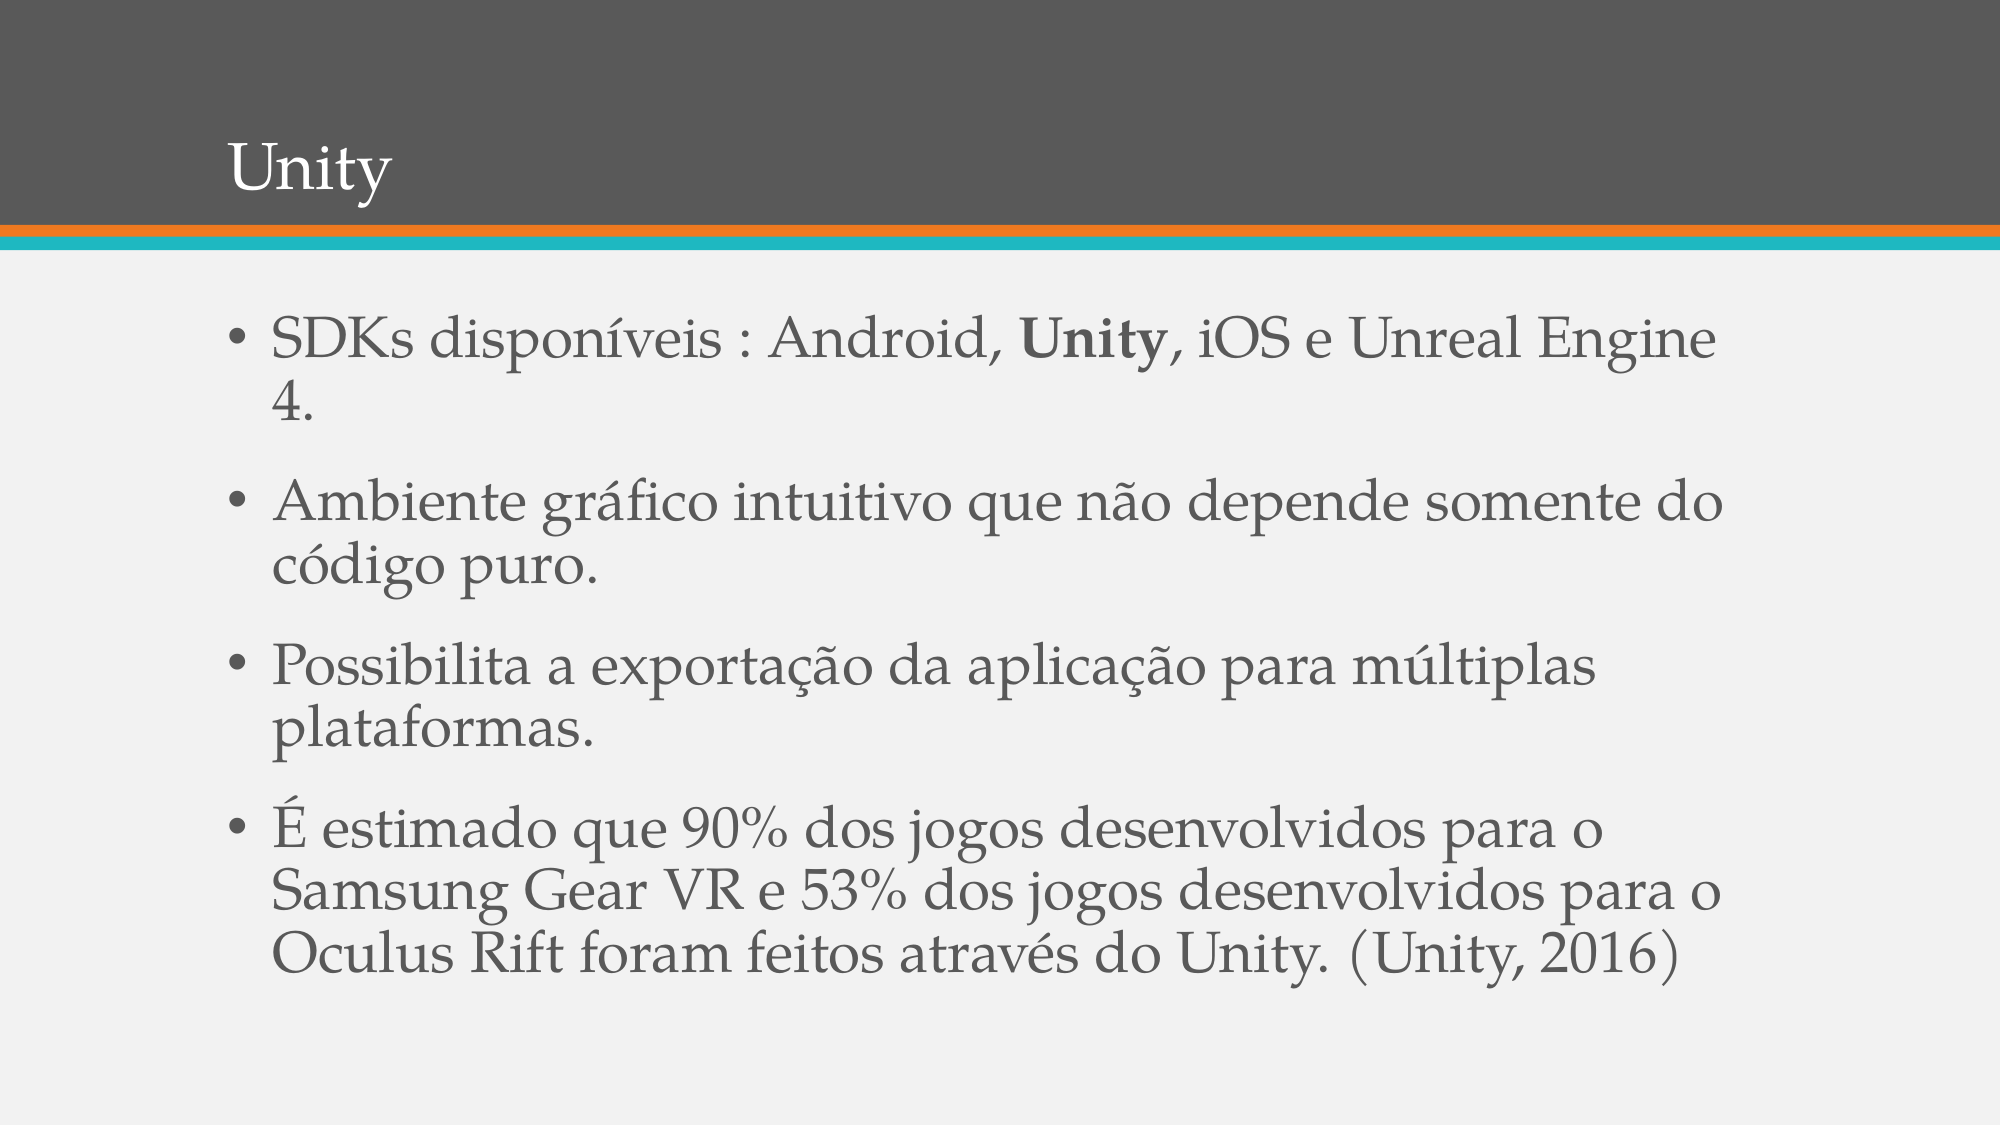

# Unity
SDKs disponíveis : Android, Unity, iOS e Unreal Engine 4.
Ambiente gráfico intuitivo que não depende somente do código puro.
Possibilita a exportação da aplicação para múltiplas plataformas.
É estimado que 90% dos jogos desenvolvidos para o Samsung Gear VR e 53% dos jogos desenvolvidos para o Oculus Rift foram feitos através do Unity. (Unity, 2016)